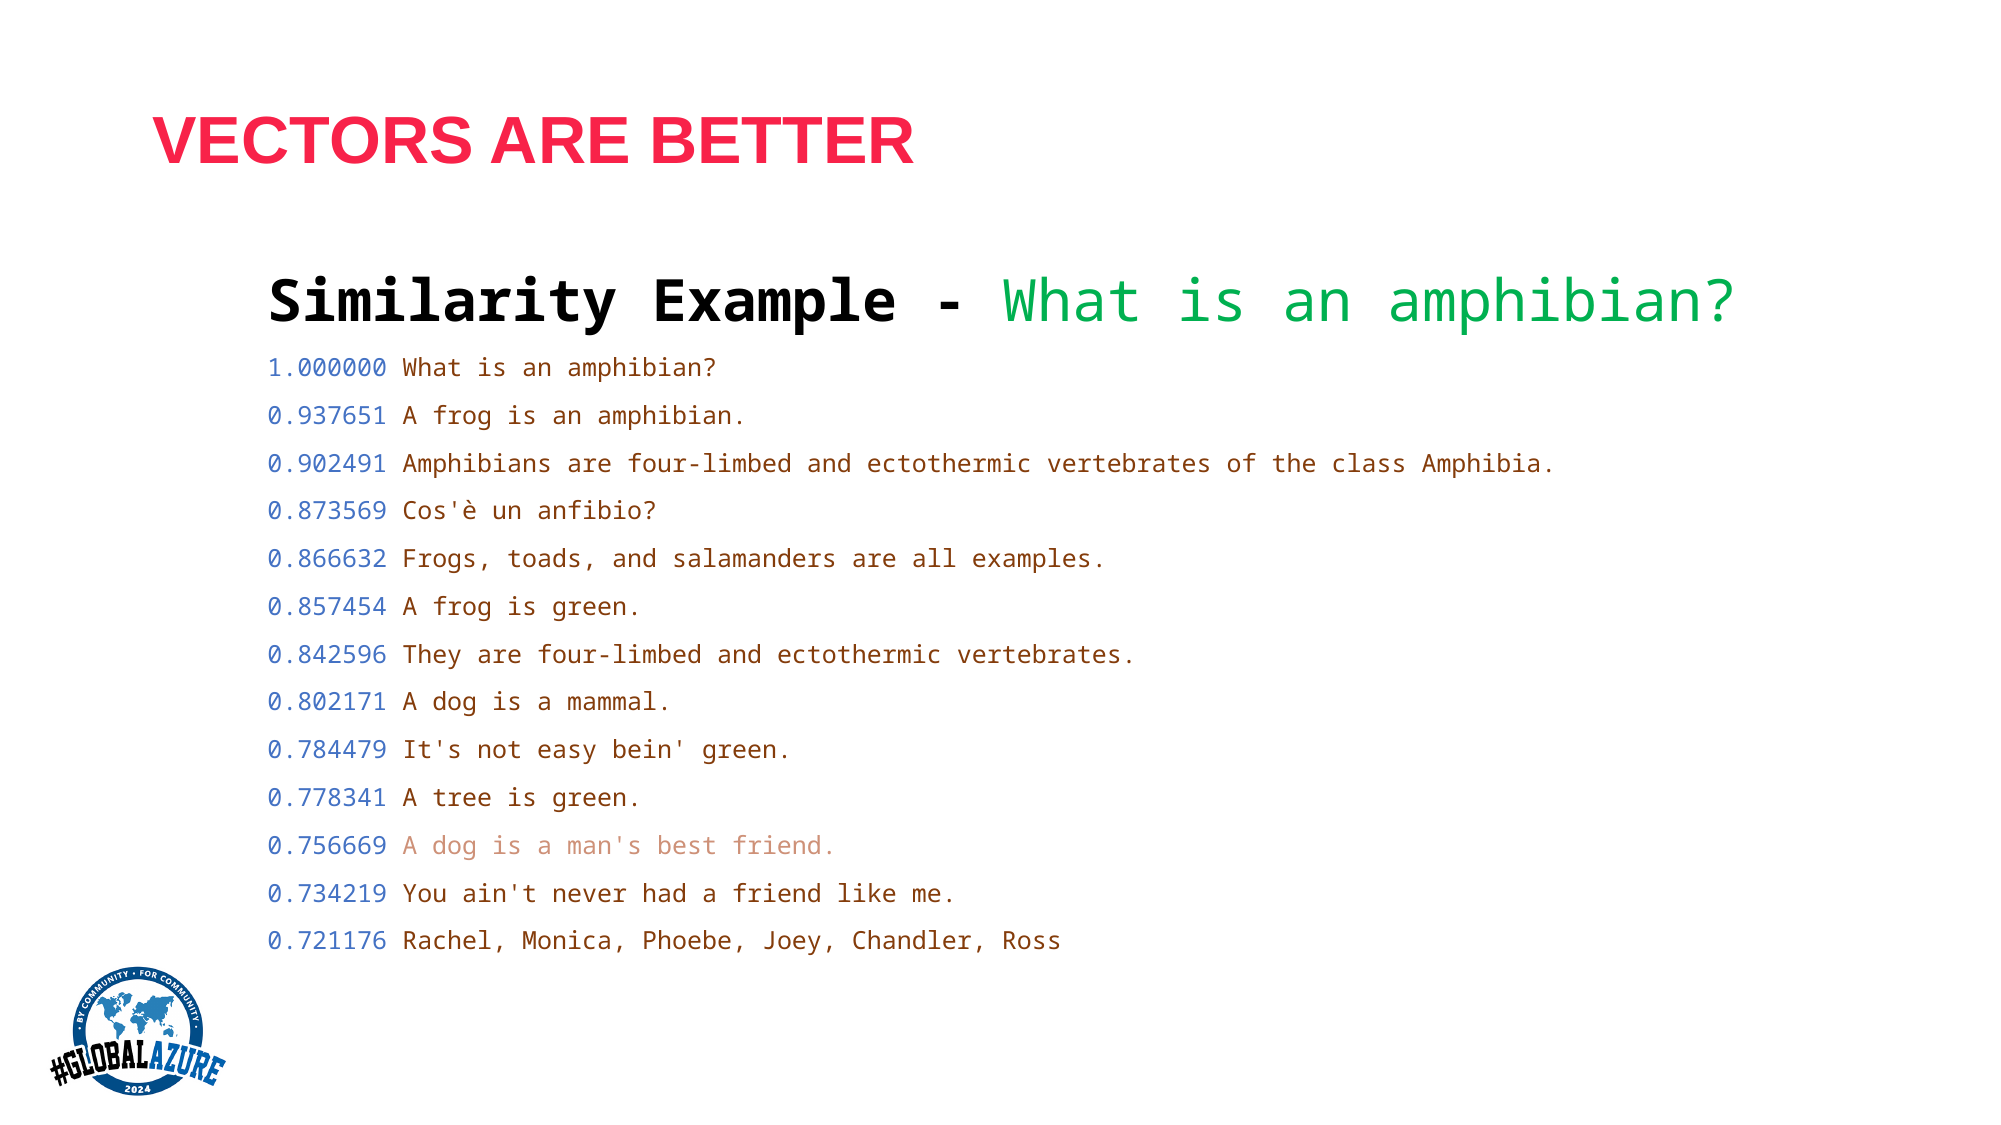

# Vectors Are Better
Similarity Example - What is an amphibian?
1.000000 What is an amphibian?
0.937651 A frog is an amphibian.
0.902491 Amphibians are four-limbed and ectothermic vertebrates of the class Amphibia.
0.873569 Cos'è un anfibio?
0.866632 Frogs, toads, and salamanders are all examples.
0.857454 A frog is green.
0.842596 They are four-limbed and ectothermic vertebrates.
0.802171 A dog is a mammal.
0.784479 It's not easy bein' green.
0.778341 A tree is green.
0.756669 A dog is a man's best friend.
0.734219 You ain't never had a friend like me.
0.721176 Rachel, Monica, Phoebe, Joey, Chandler, Ross